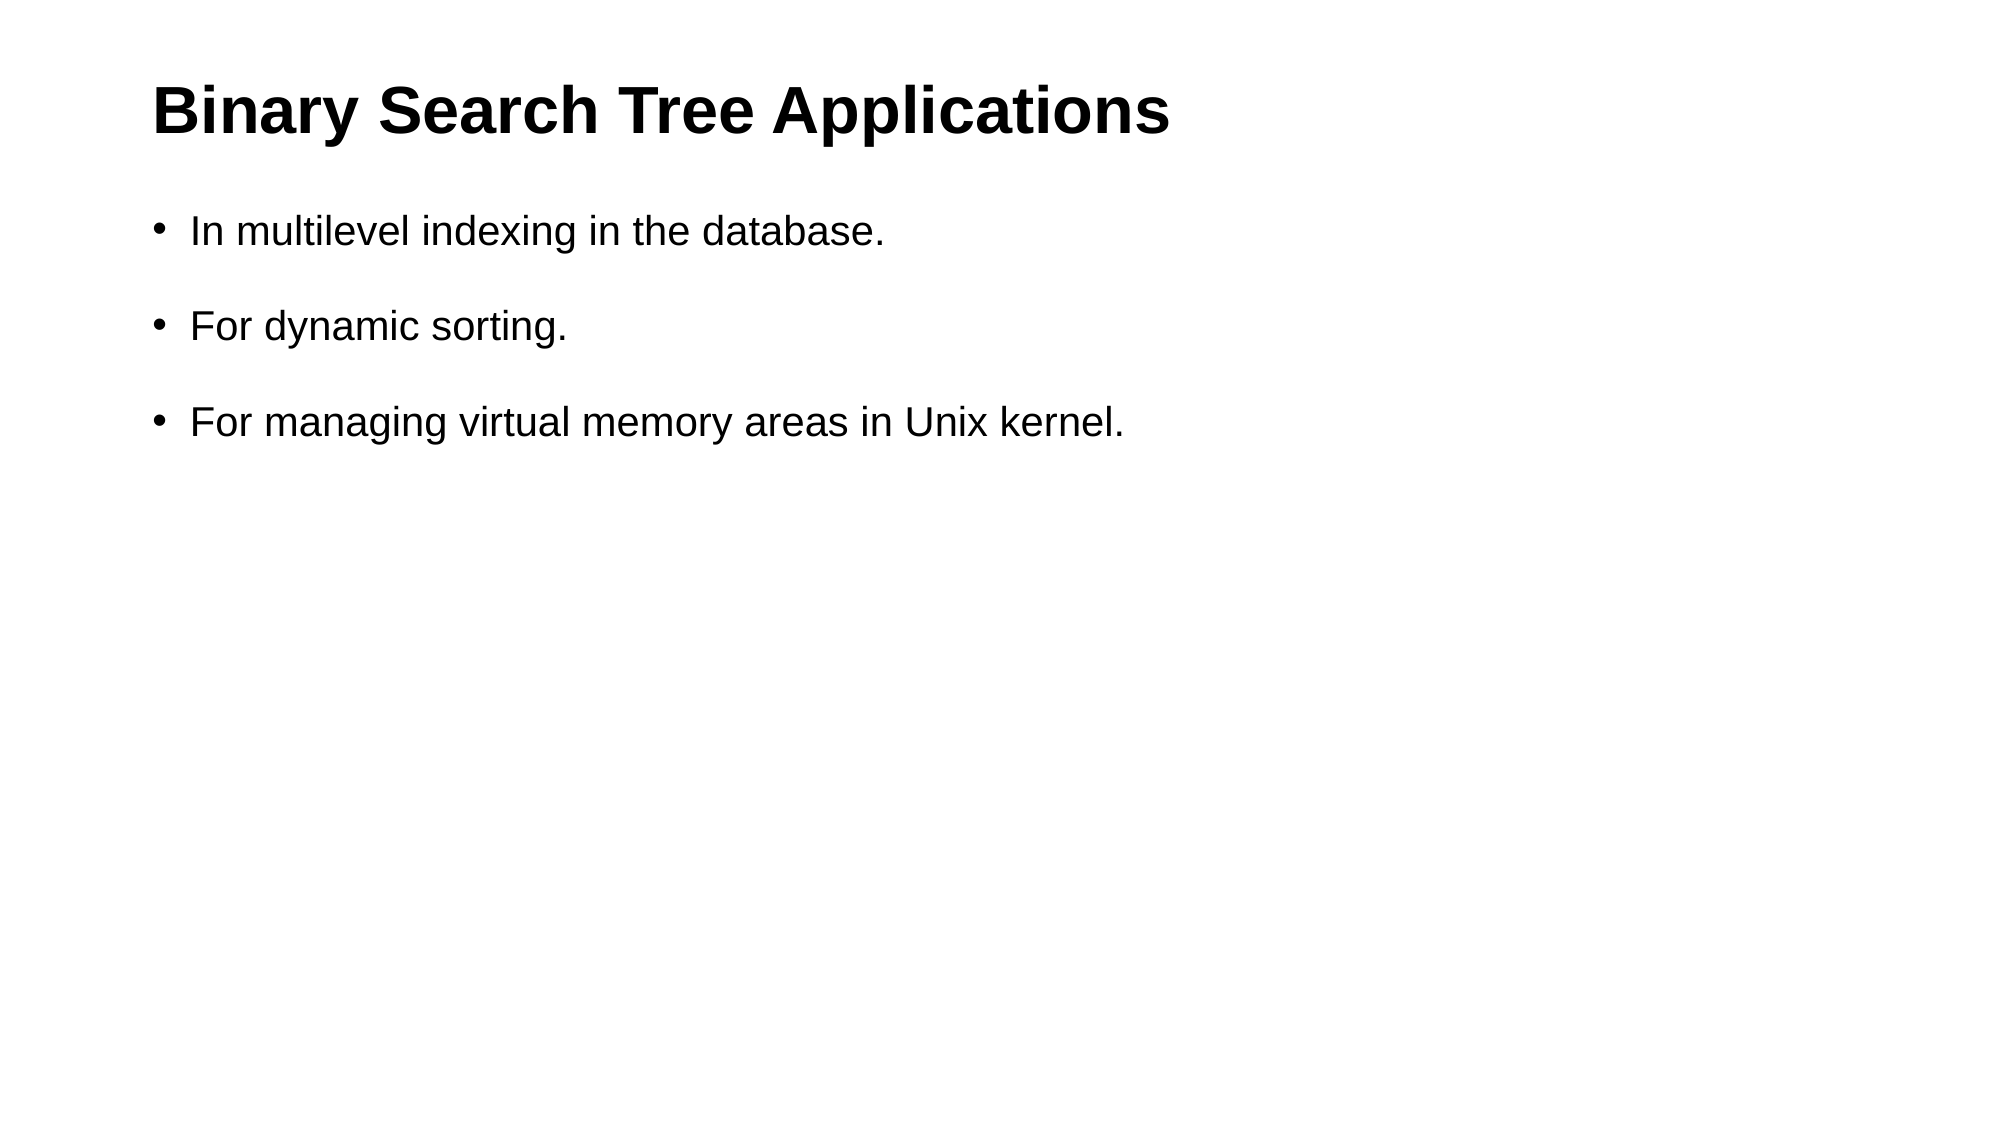

# Binary Search Tree Applications
In multilevel indexing in the database.
For dynamic sorting.
For managing virtual memory areas in Unix kernel.